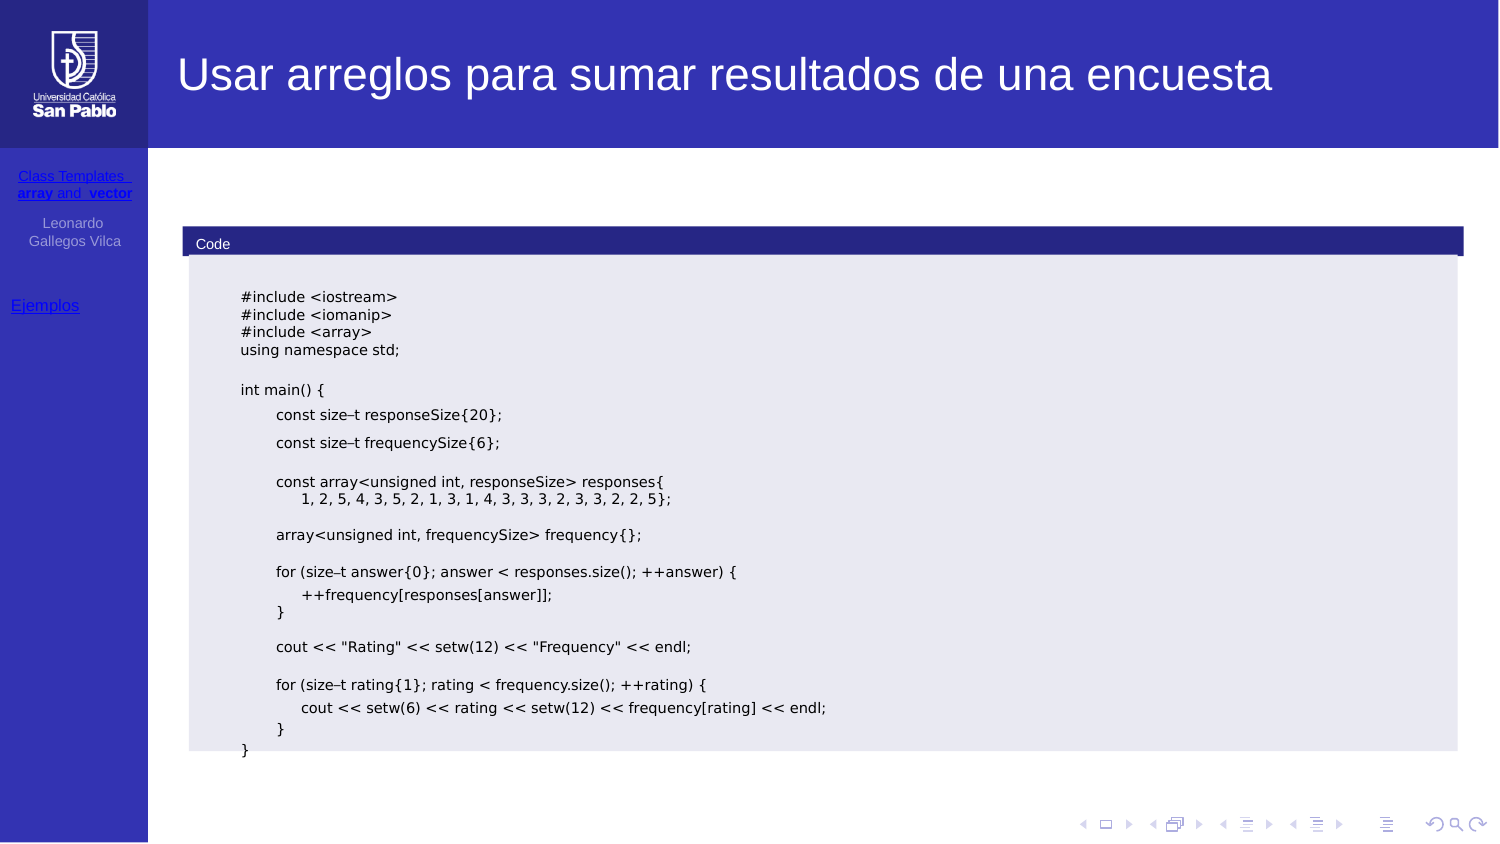

# Usar arreglos para sumar resultados de una encuesta
Class Templates  array and  vector
Leonardo  Gallegos Vilca

Code

#include <iostream>  #include <iomanip>  #include <array>  using namespace std;
Ejemplos
int main() {
const size_t responseSize{20};  const size_t frequencySize{6};
const array<unsigned int, responseSize> responses{
1, 2, 5, 4, 3, 5, 2, 1, 3, 1, 4, 3, 3, 3, 2, 3, 3, 2, 2, 5};

array<unsigned int, frequencySize> frequency{};

for (size_t answer{0}; answer < responses.size(); ++answer) {
++frequency[responses[answer]];
}

cout << "Rating" << setw(12) << "Frequency" << endl;

for (size_t rating{1}; rating < frequency.size(); ++rating) {
cout << setw(6) << rating << setw(12) << frequency[rating] << endl;
}
}